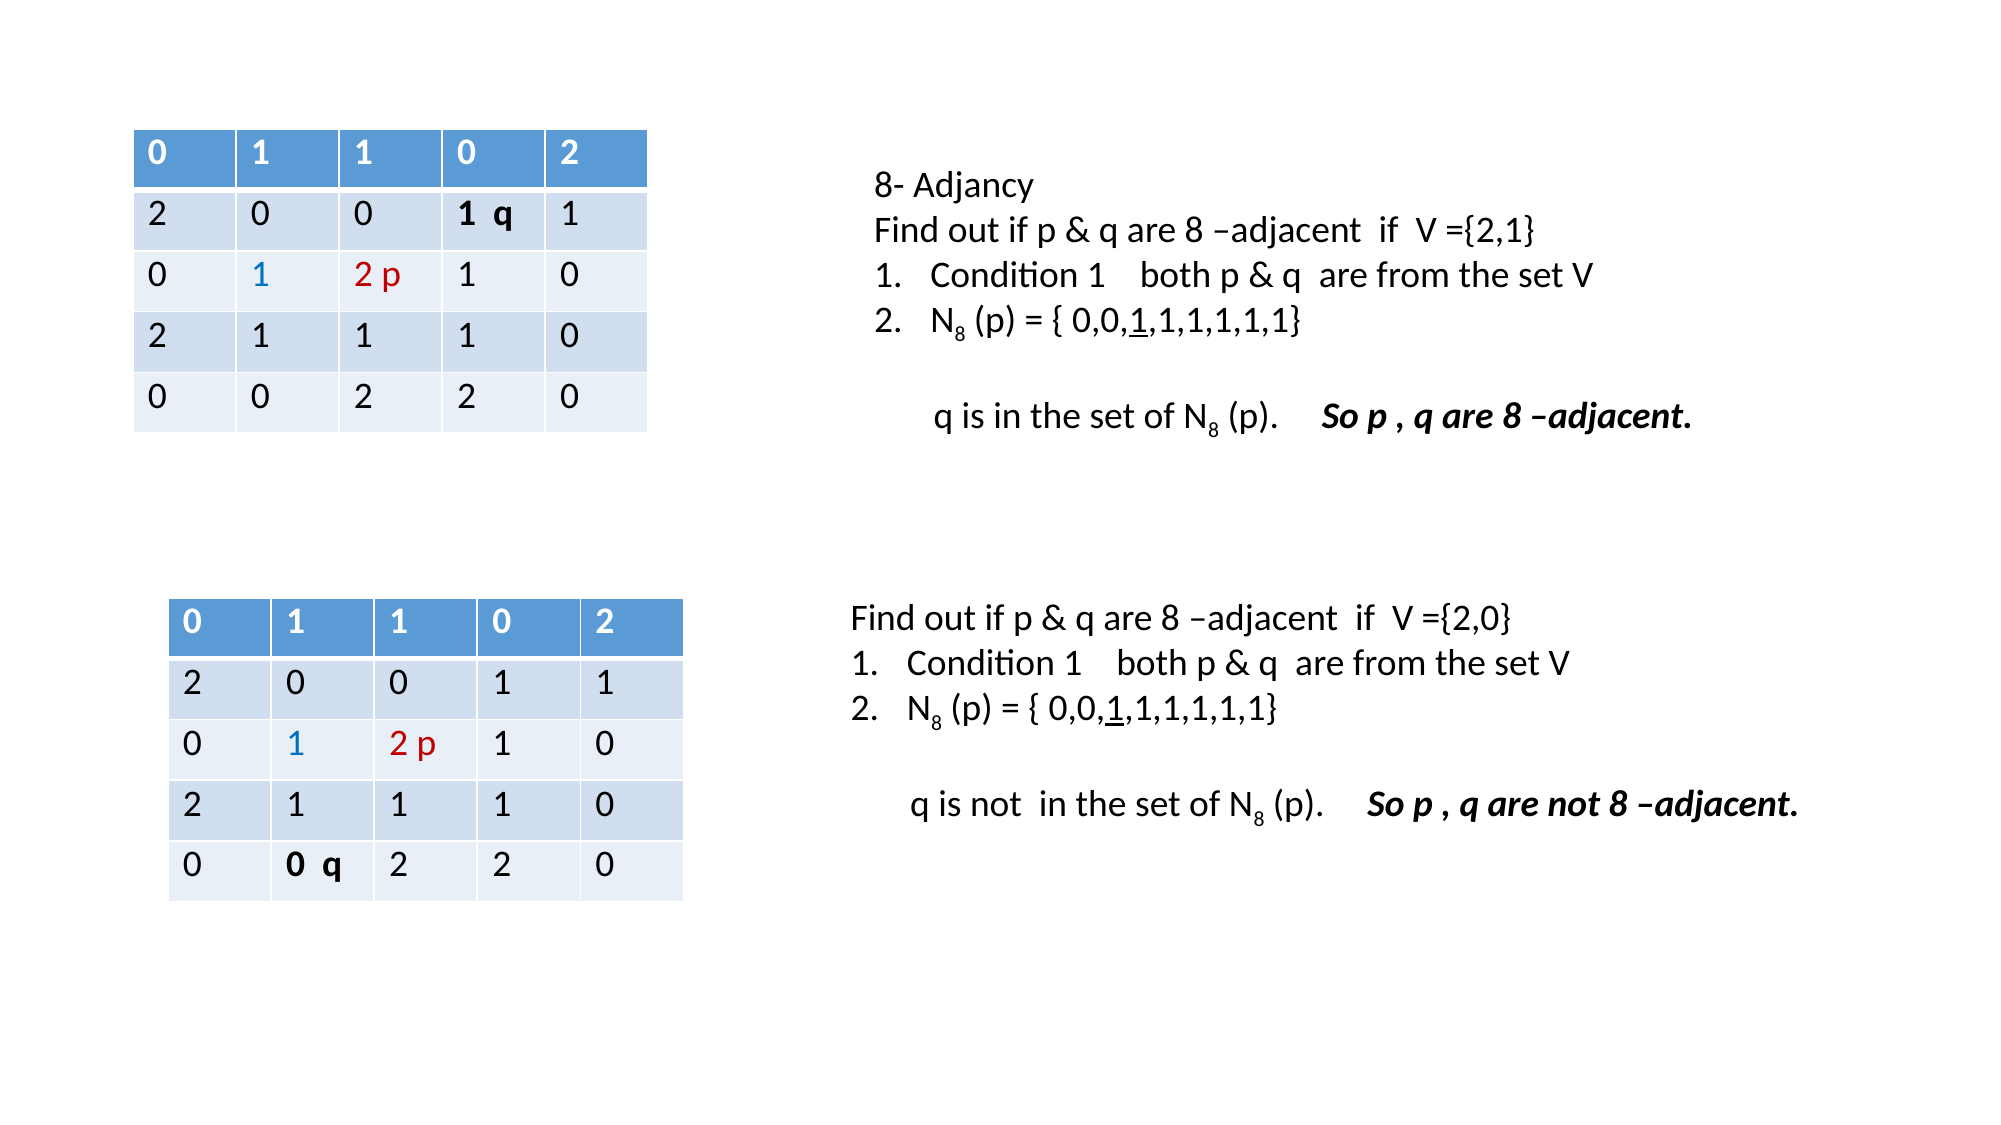

| 0 | 1 | 1 | 0 | 2 |
| --- | --- | --- | --- | --- |
| 2 | 0 | 0 | 1 q | 1 |
| 0 | 1 | 2 p | 1 | 0 |
| 2 | 1 | 1 | 1 | 0 |
| 0 | 0 | 2 | 2 | 0 |
8- Adjancy
Find out if p & q are 8 –adjacent  if  V ={2,1}
Condition 1    both p & q  are from the set V
N8 (p) = { 0,0,1,1,1,1,1,1}

       q is in the set of N8 (p).     So p , q are 8 –adjacent.

Find out if p & q are 8 –adjacent  if  V ={2,0}
Condition 1    both p & q  are from the set V
N8 (p) = { 0,0,1,1,1,1,1,1}

       q is not  in the set of N8 (p).     So p , q are not 8 –adjacent.

| 0 | 1 | 1 | 0 | 2 |
| --- | --- | --- | --- | --- |
| 2 | 0 | 0 | 1 | 1 |
| 0 | 1 | 2 p | 1 | 0 |
| 2 | 1 | 1 | 1 | 0 |
| 0 | 0 q | 2 | 2 | 0 |